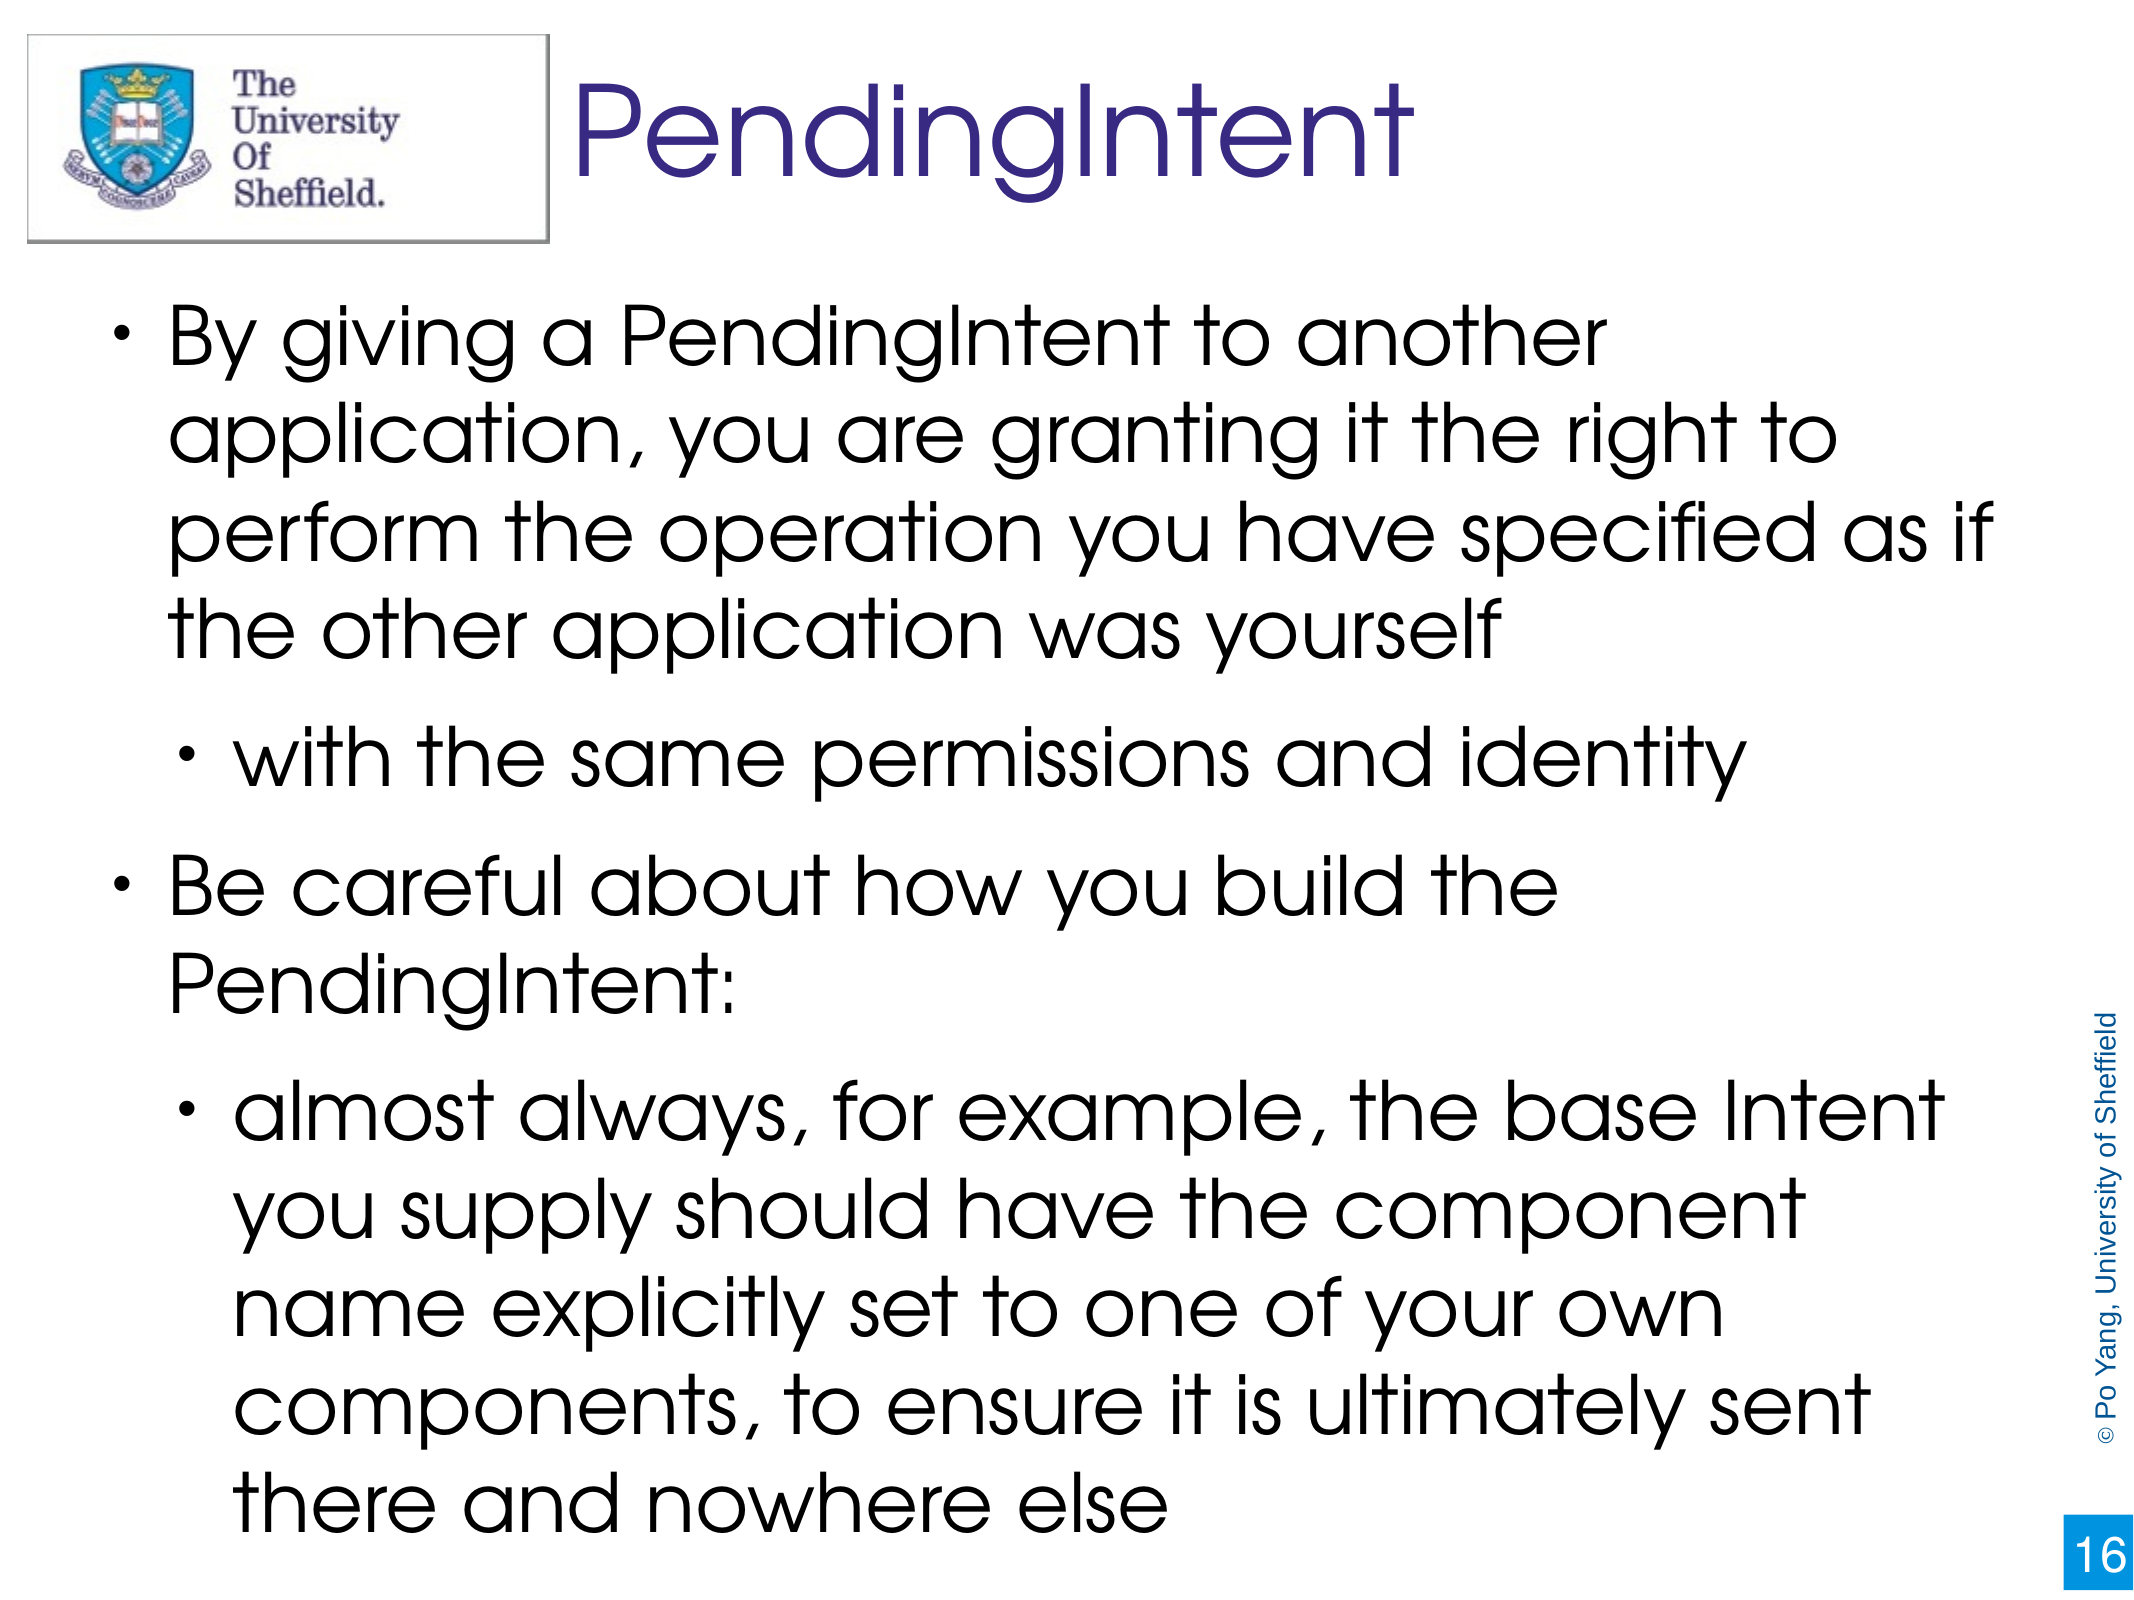

16
# PendingIntent
By giving a PendingIntent to another application, you are granting it the right to perform the operation you have specified as if the other application was yourself
with the same permissions and identity
Be careful about how you build the PendingIntent:
almost always, for example, the base Intent you supply should have the component name explicitly set to one of your own components, to ensure it is ultimately sent there and nowhere else